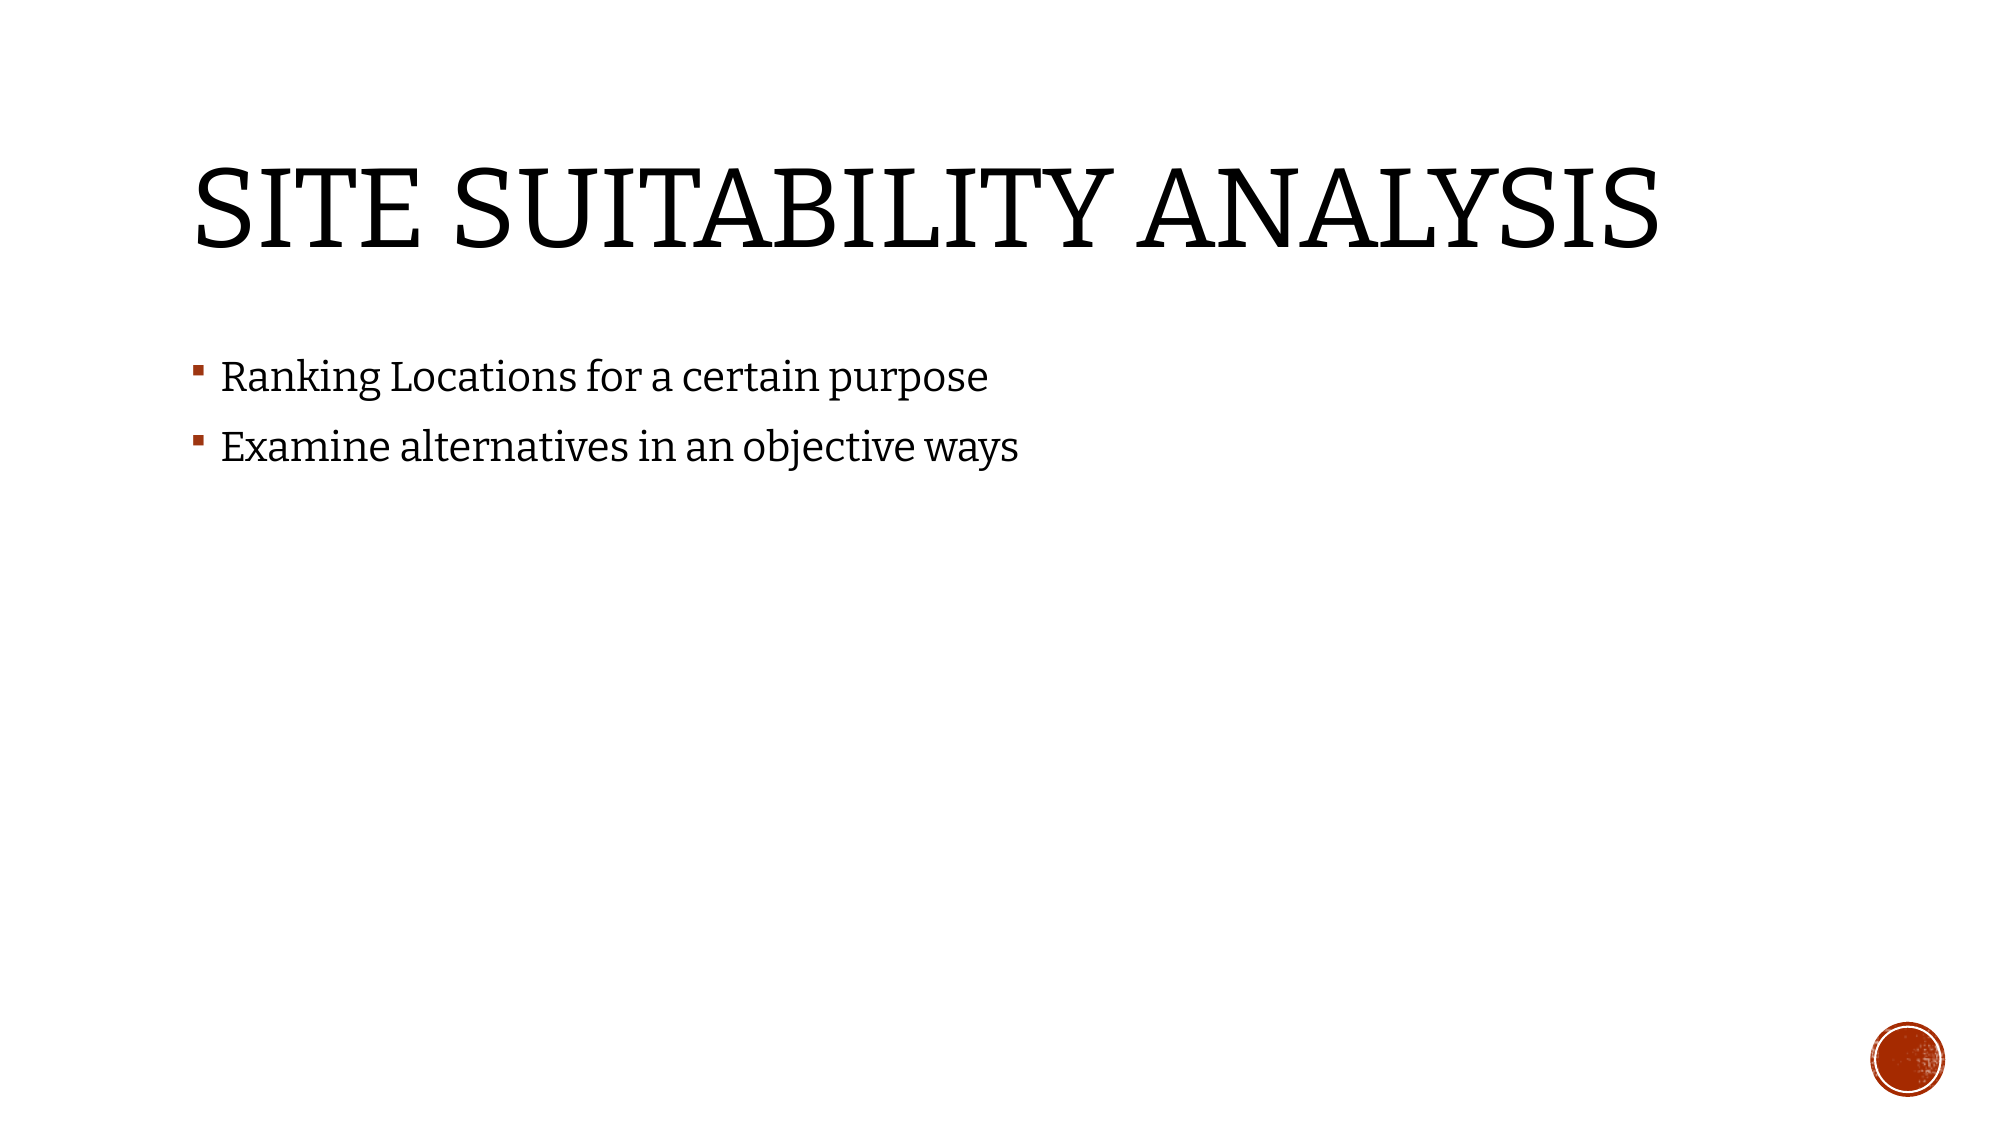

# Site suitability analysis
Ranking Locations for a certain purpose
Examine alternatives in an objective ways